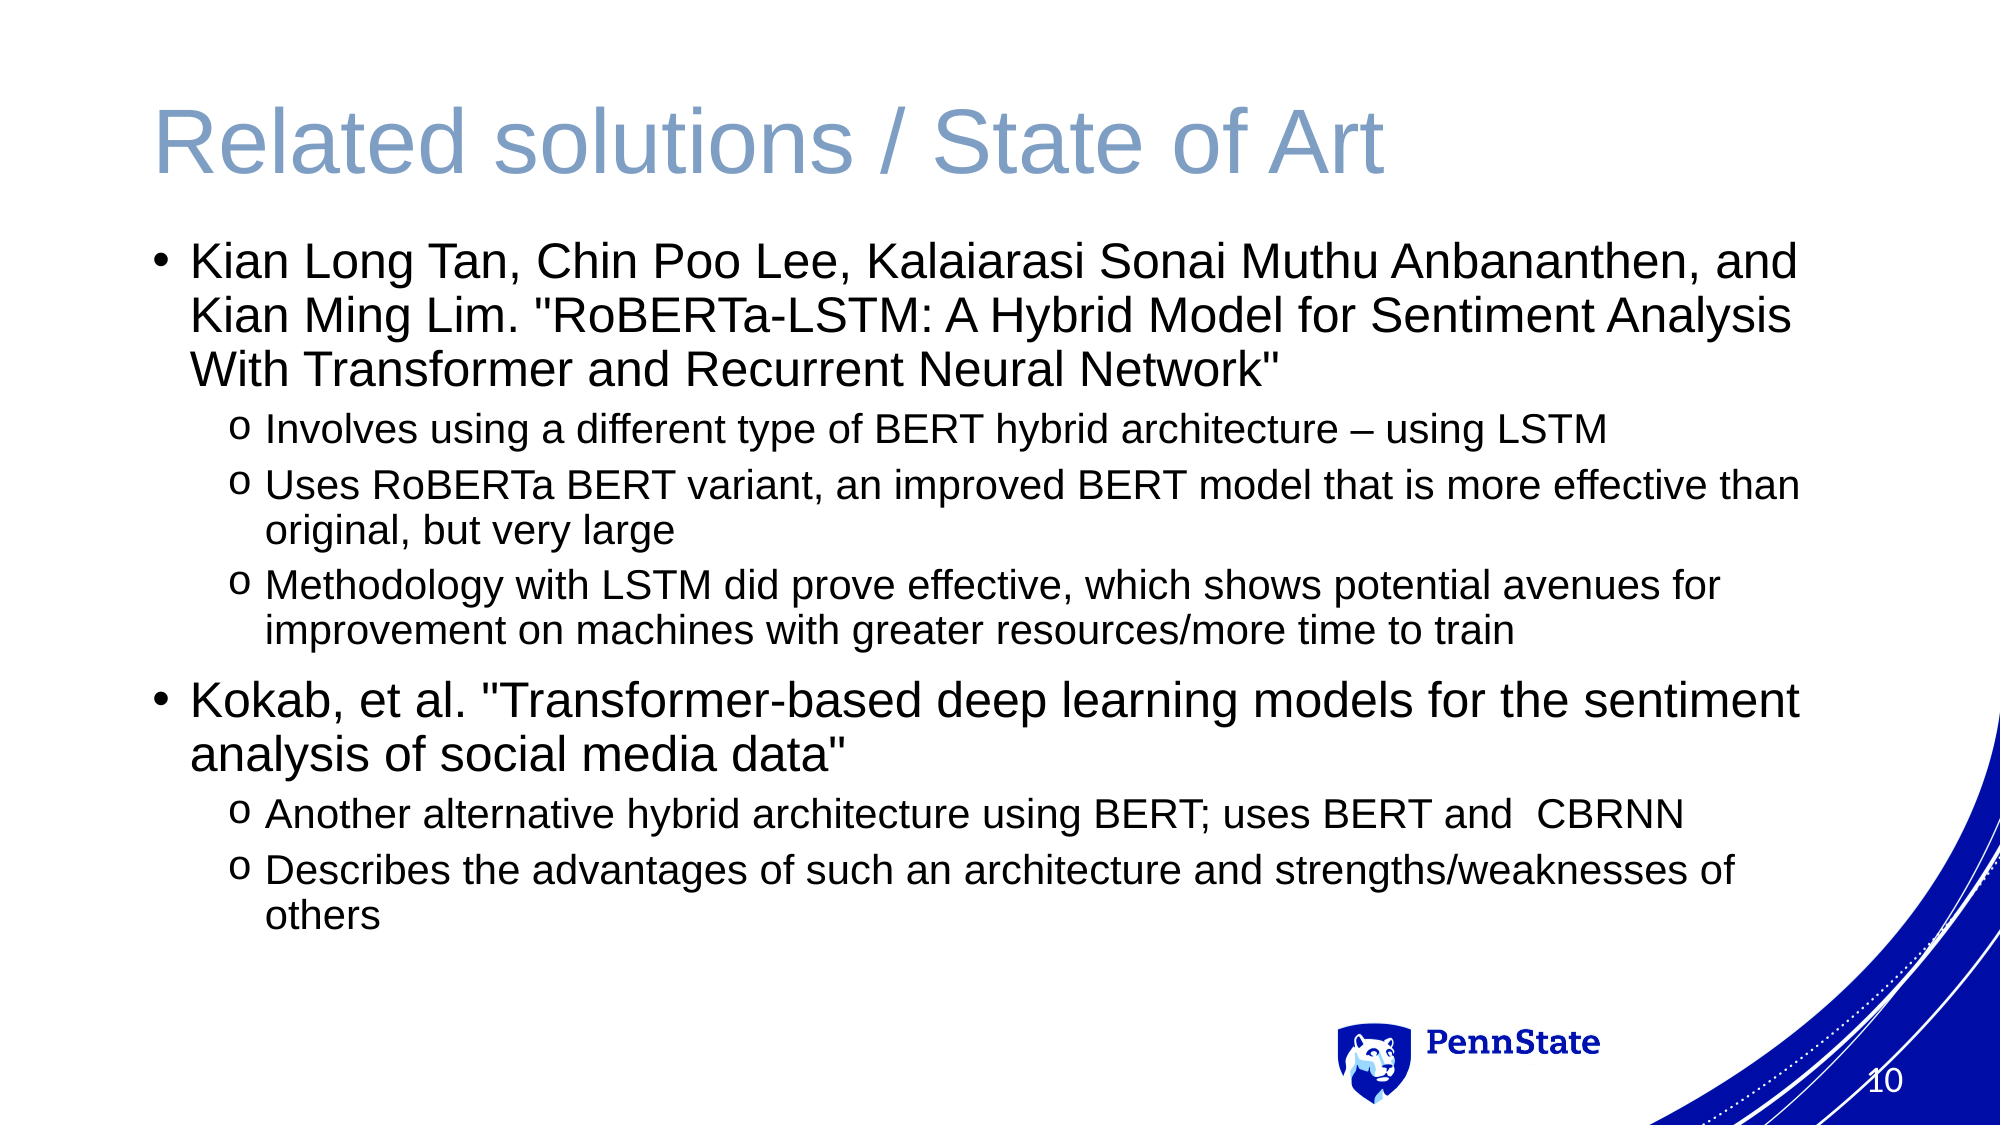

# Related solutions / State of Art
Kian Long Tan, Chin Poo Lee, Kalaiarasi Sonai Muthu Anbananthen, and Kian Ming Lim. "RoBERTa-LSTM: A Hybrid Model for Sentiment Analysis With Transformer and Recurrent Neural Network"
Involves using a different type of BERT hybrid architecture – using LSTM
Uses RoBERTa BERT variant, an improved BERT model that is more effective than original, but very large
Methodology with LSTM did prove effective, which shows potential avenues for improvement on machines with greater resources/more time to train
Kokab, et al. "Transformer-based deep learning models for the sentiment analysis of social media data"
Another alternative hybrid architecture using BERT; uses BERT and  CBRNN
Describes the advantages of such an architecture and strengths/weaknesses of others